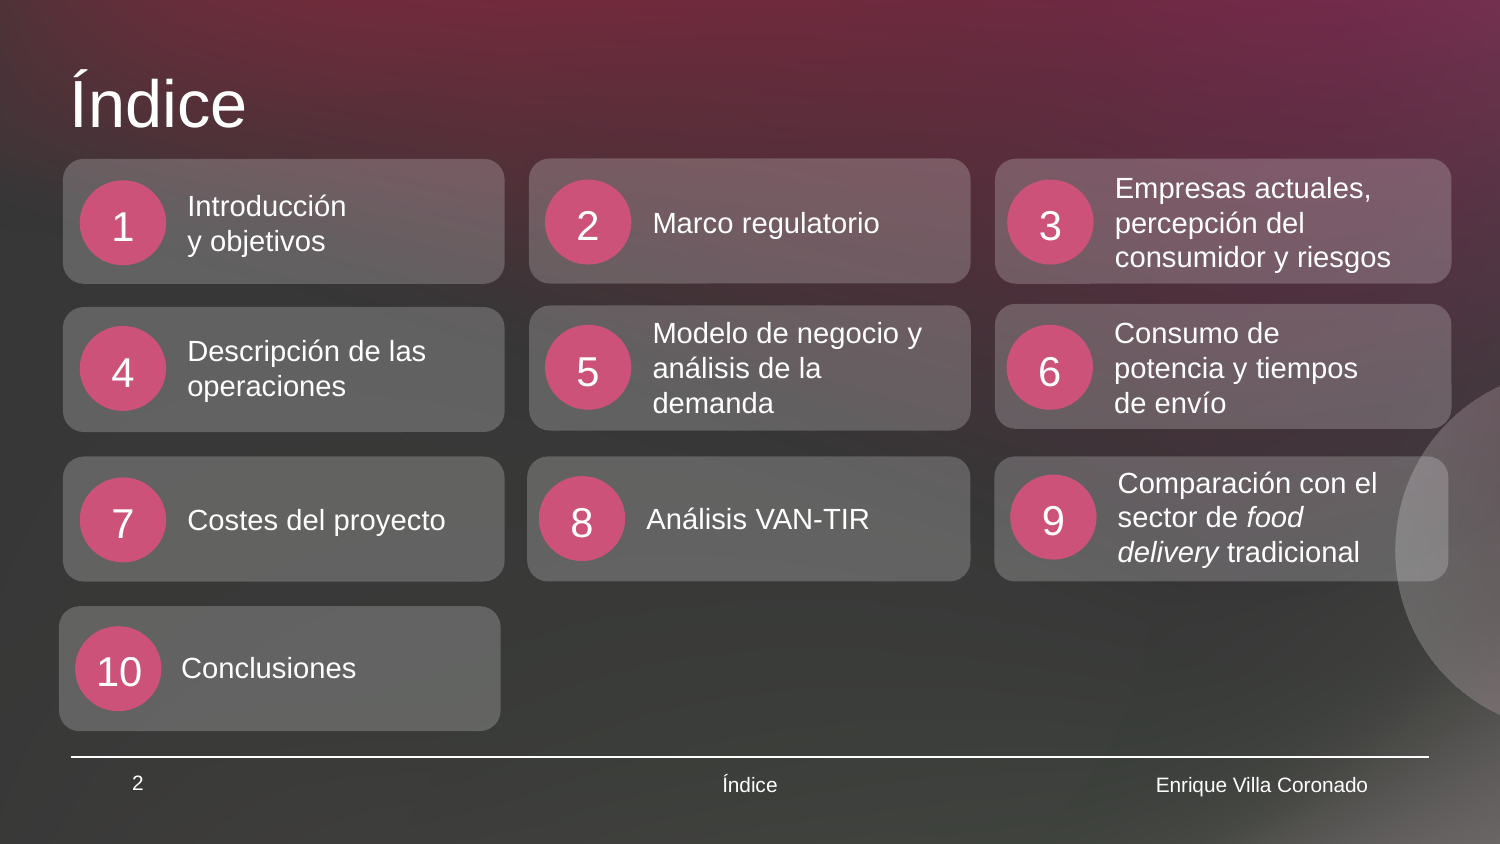

Índice

Marco regulatorio
Empresas actuales, percepción del consumidor y riesgos
# Introducción y objetivos

2
3
1

Modelo de negocio y análisis de la demanda
Consumo de potencia y tiempos de envío
Descripción de las operaciones

5
6
4

Comparación con el sector de food delivery tradicional
Análisis VAN-TIR
Costes del proyecto

9
8
7

Conclusiones

10
2
Índice
Enrique Villa Coronado